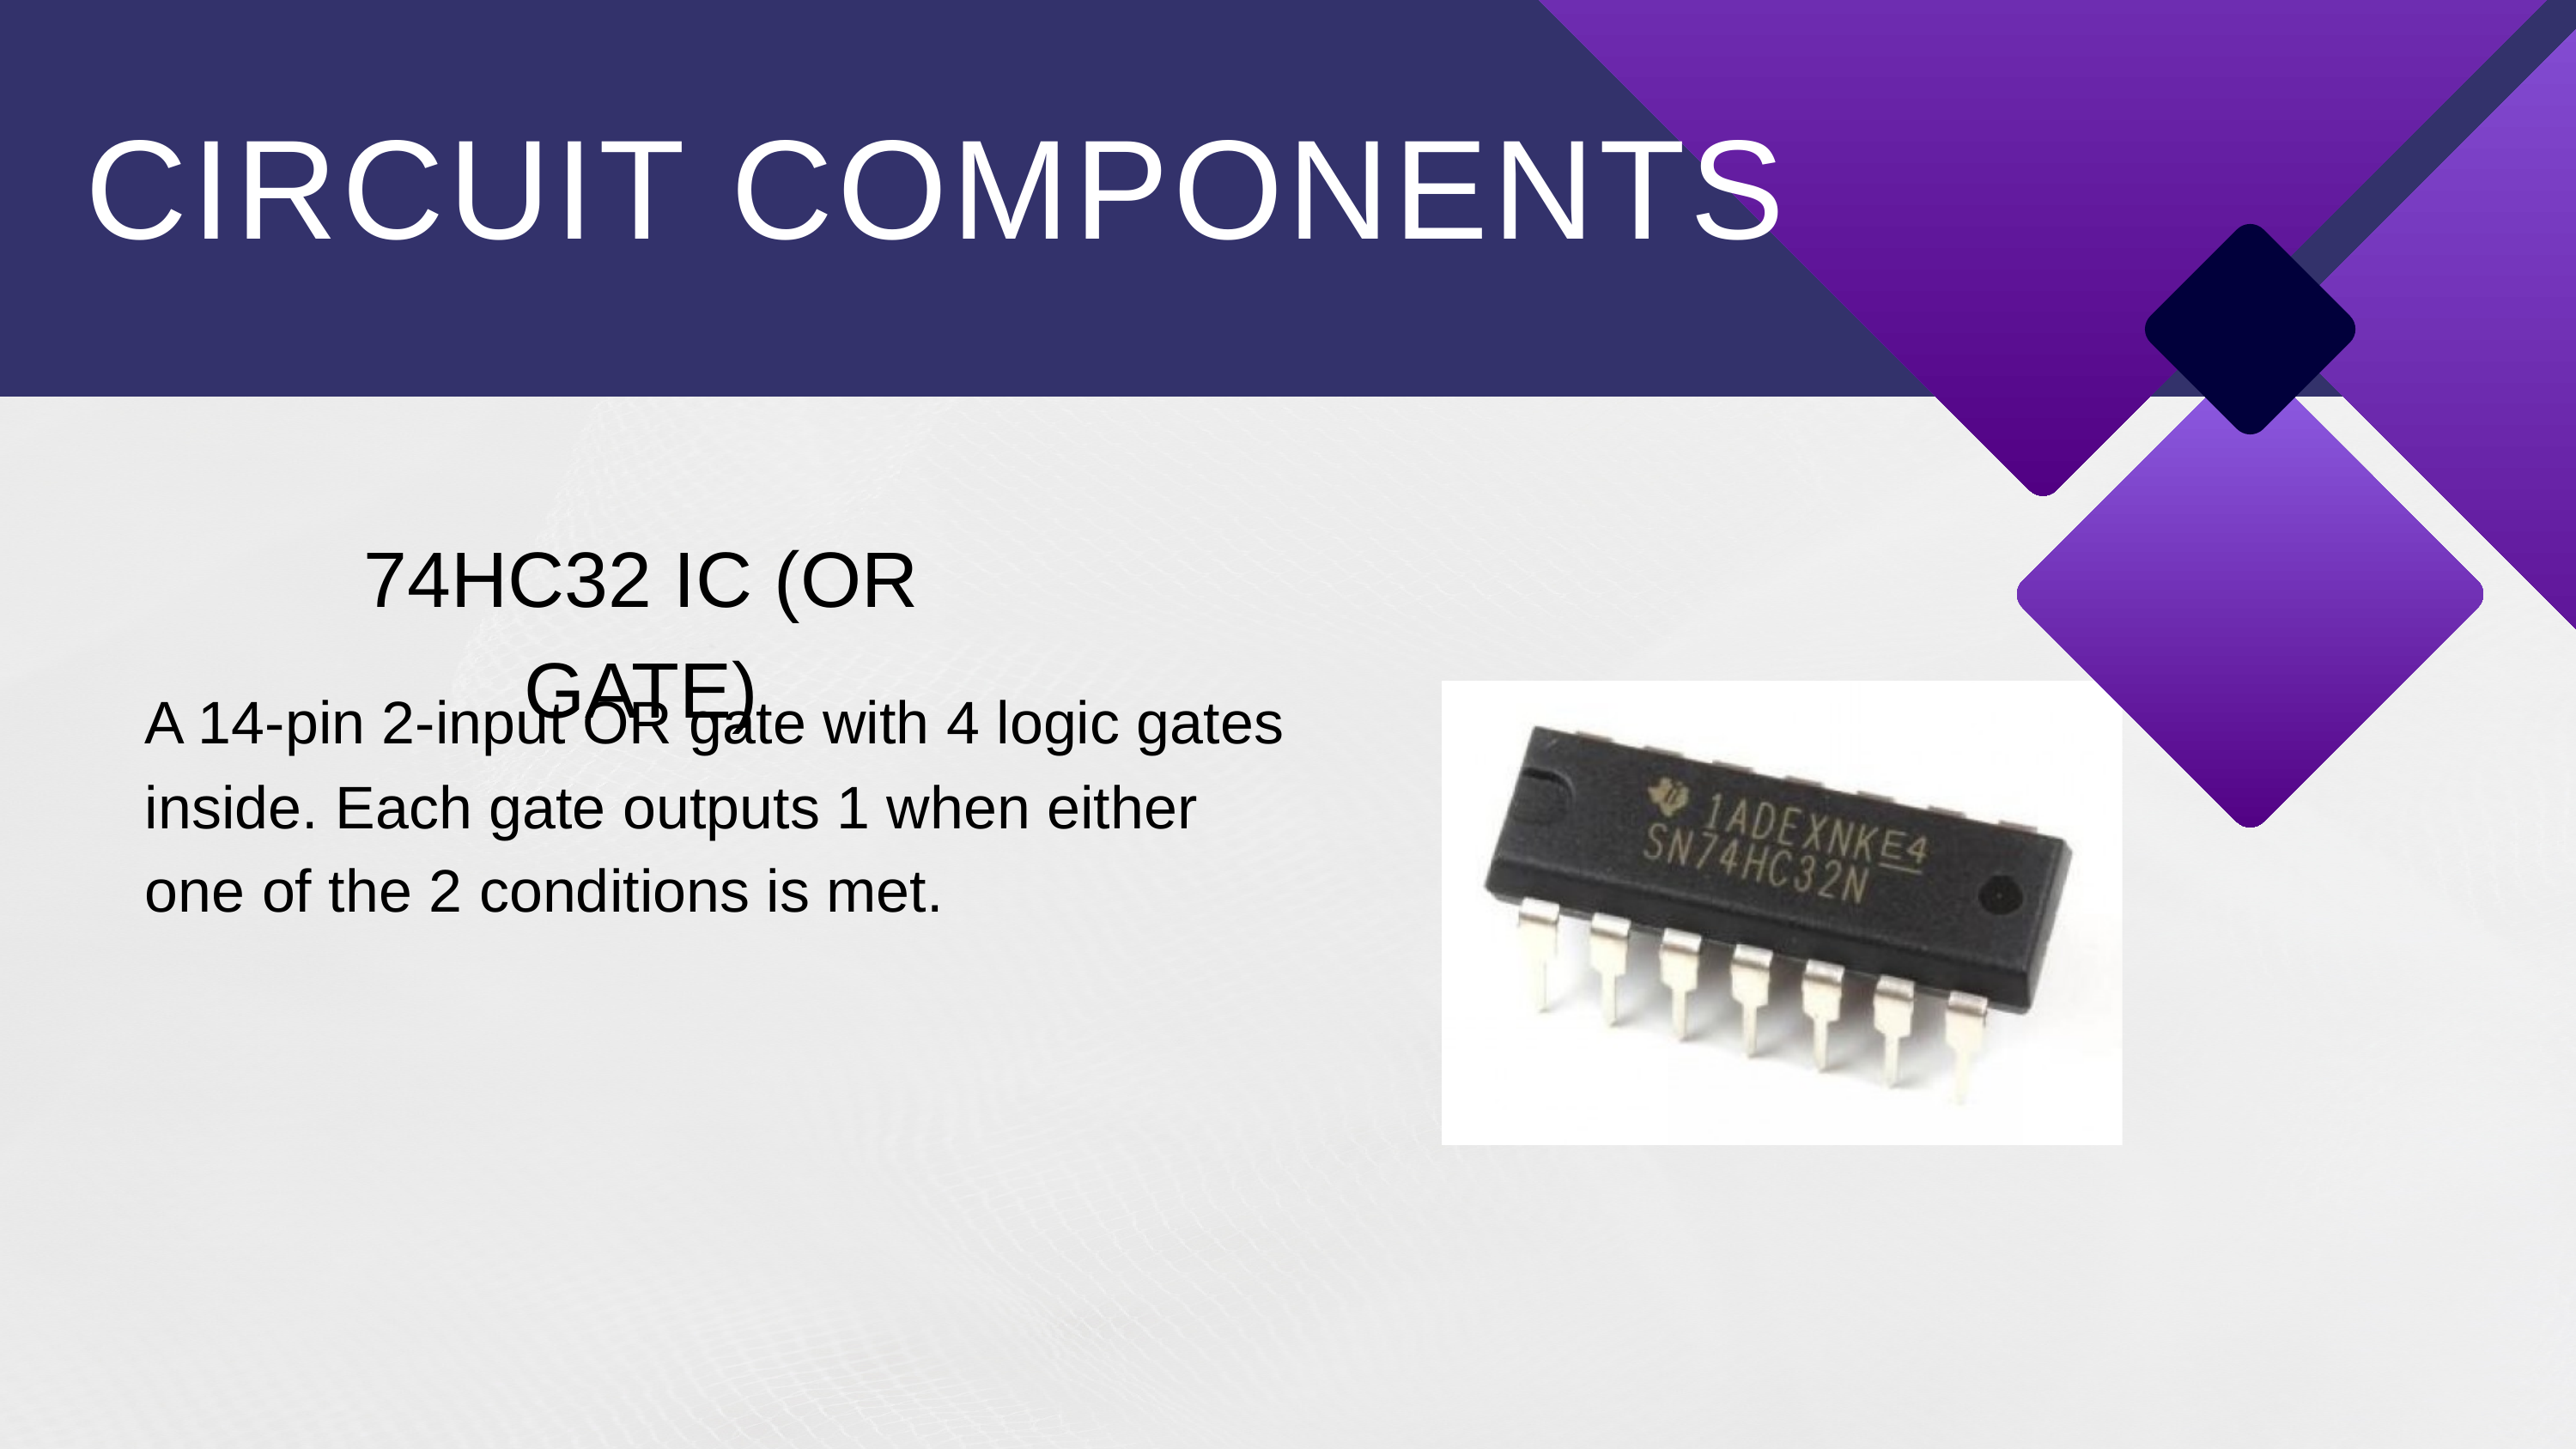

CIRCUIT COMPONENTS

74HC32 IC (OR GATE)
A 14-pin 2-input OR gate with 4 logic gates inside. Each gate outputs 1 when either one of the 2 conditions is met.